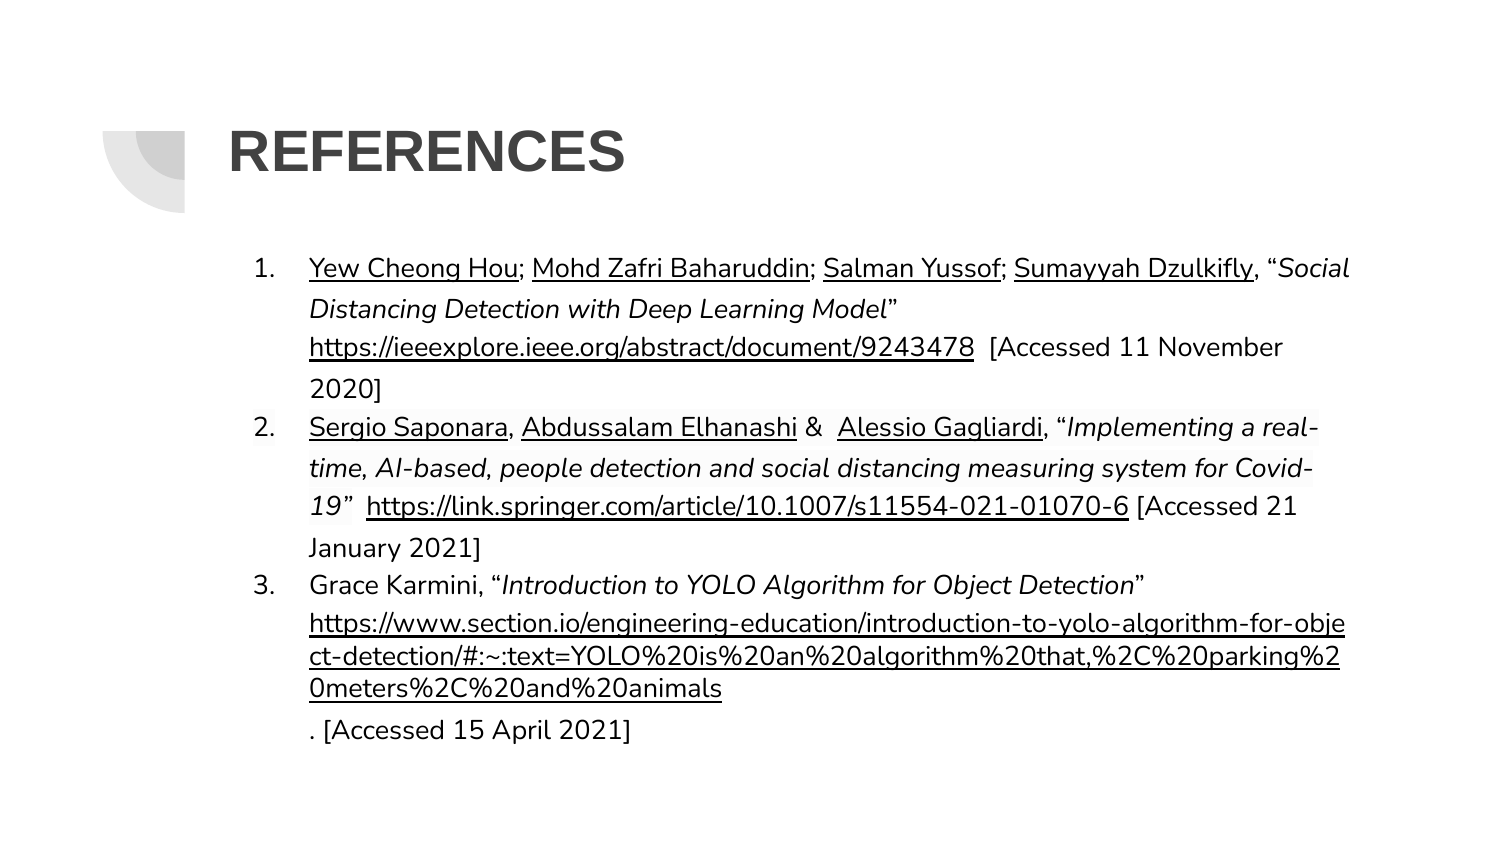

# REFERENCES
Yew Cheong Hou; Mohd Zafri Baharuddin; Salman Yussof; Sumayyah Dzulkifly, “Social Distancing Detection with Deep Learning Model” https://ieeexplore.ieee.org/abstract/document/9243478  [Accessed 11 November 2020]
Sergio Saponara, Abdussalam Elhanashi &  Alessio Gagliardi, “Implementing a real-time, AI-based, people detection and social distancing measuring system for Covid-19”  https://link.springer.com/article/10.1007/s11554-021-01070-6 [Accessed 21 January 2021]
Grace Karmini, “Introduction to YOLO Algorithm for Object Detection”          https://www.section.io/engineering-education/introduction-to-yolo-algorithm-for-object-detection/#:~:text=YOLO%20is%20an%20algorithm%20that,%2C%20parking%20meters%2C%20and%20animals. [Accessed 15 April 2021]